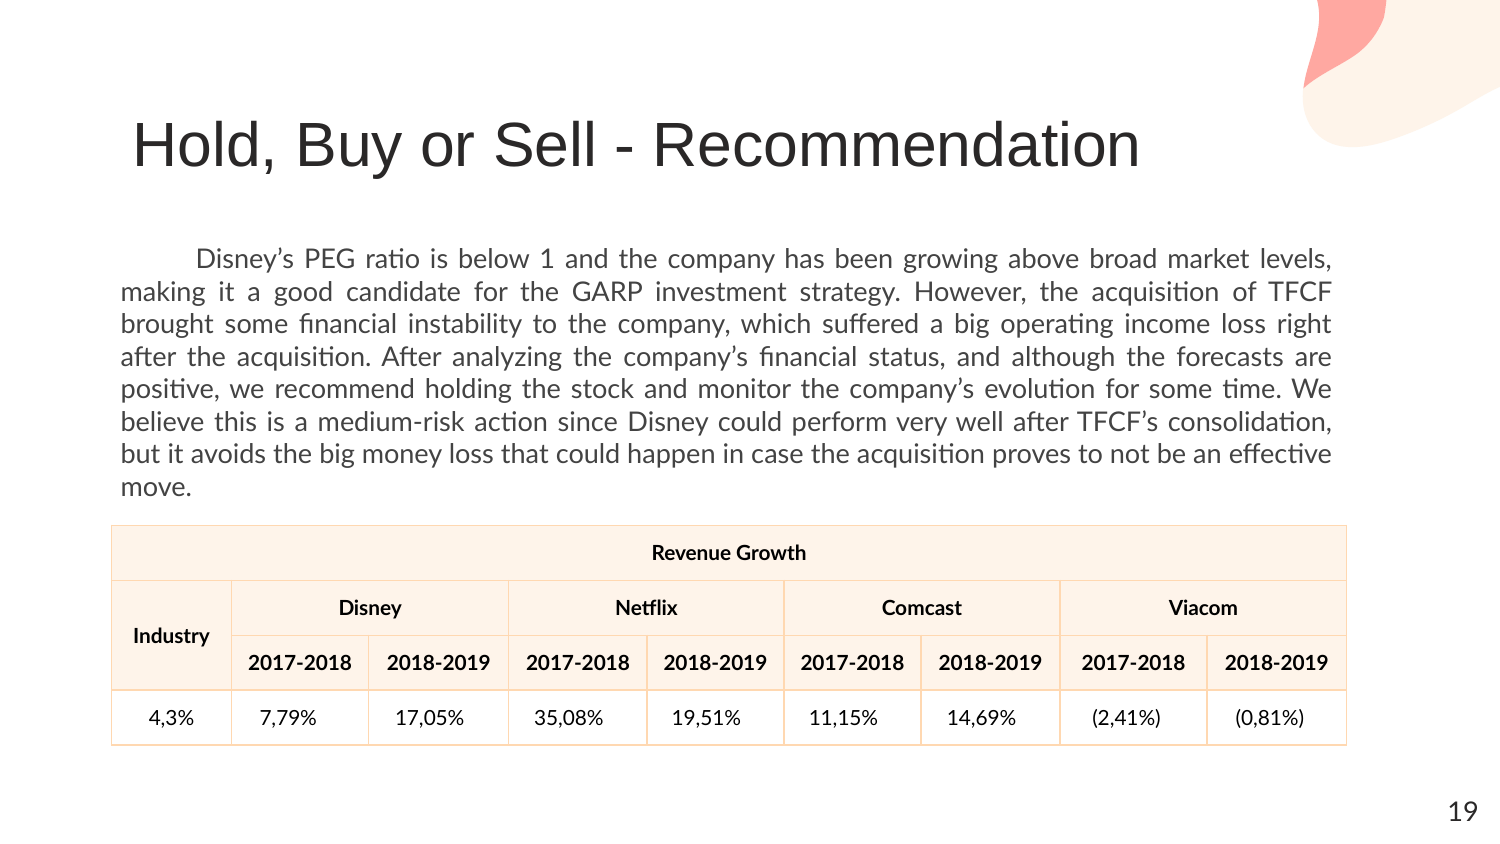

# Hold, Buy or Sell - Recommendation
Disney’s PEG ratio is below 1 and the company has been growing above broad market levels, making it a good candidate for the GARP investment strategy. However, the acquisition of TFCF brought some financial instability to the company, which suffered a big operating income loss right after the acquisition. After analyzing the company’s financial status, and although the forecasts are positive, we recommend holding the stock and monitor the company’s evolution for some time. We believe this is a medium-risk action since Disney could perform very well after TFCF’s consolidation, but it avoids the big money loss that could happen in case the acquisition proves to not be an effective move.

| Revenue Growth |  |  |  |  |  |  |  |  |
| --- | --- | --- | --- | --- | --- | --- | --- | --- |
| Industry | Disney |  | Netflix |  | Comcast |  | Viacom |  |
|  | 2017-2018 | 2018-2019 | 2017-2018 | 2018-2019 | 2017-2018 | 2018-2019 | 2017-2018 | 2018-2019 |
| 4,3% | 7,79% ✔️ | 17,05%✔️ | 35,08%✔️ | 19,51%✔️ | 11,15%✔️ | 14,69%✔️ | (2,41%)❌ | (0,81%)❌ |
19